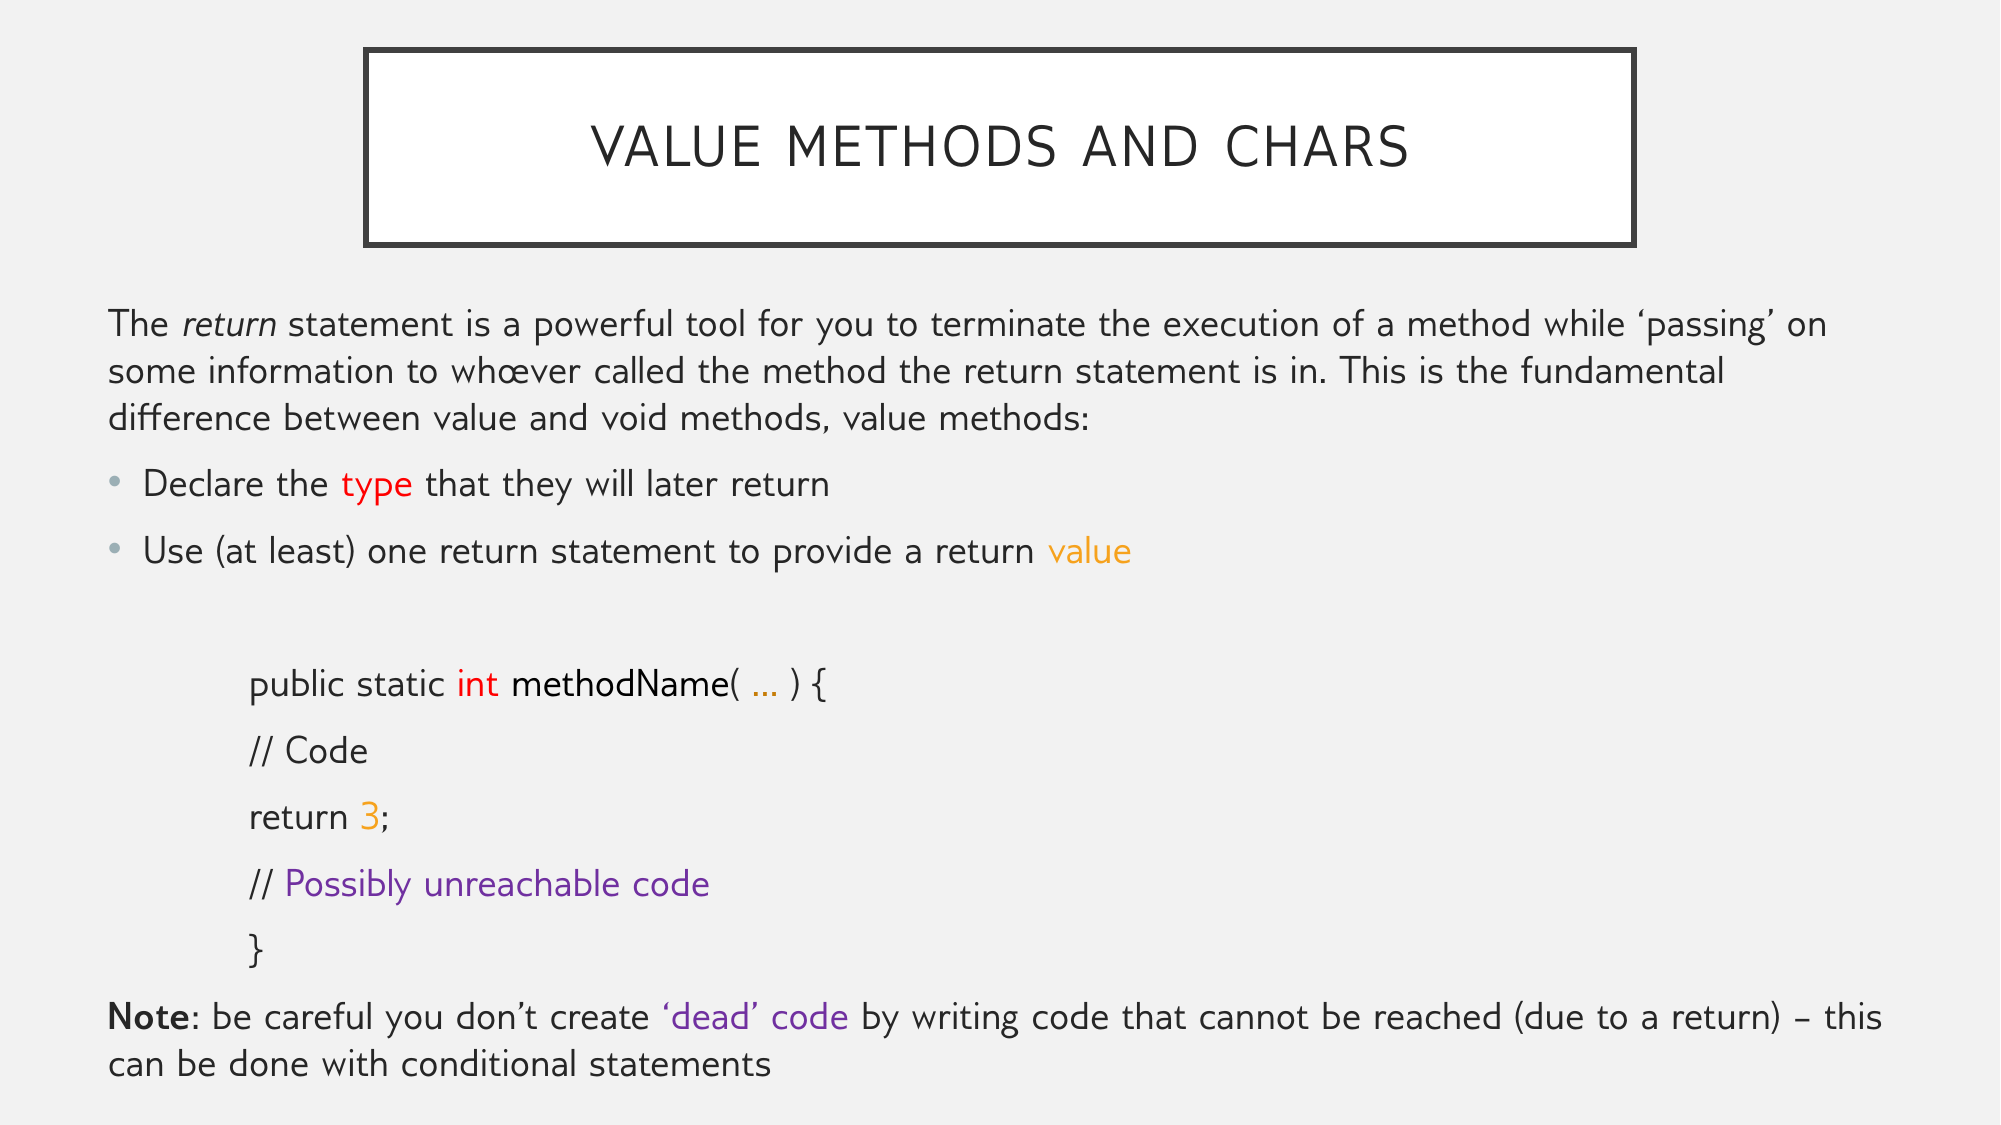

# Value methods and chars
The return statement is a powerful tool for you to terminate the execution of a method while ‘passing’ on some information to whoever called the method the return statement is in. This is the fundamental difference between value and void methods, value methods:
Declare the type that they will later return
Use (at least) one return statement to provide a return value

	public static int methodName( … ) {
		// Code
		return 3;
		// Possibly unreachable code
	}
Note: be careful you don’t create ‘dead’ code by writing code that cannot be reached (due to a return) – this can be done with conditional statements